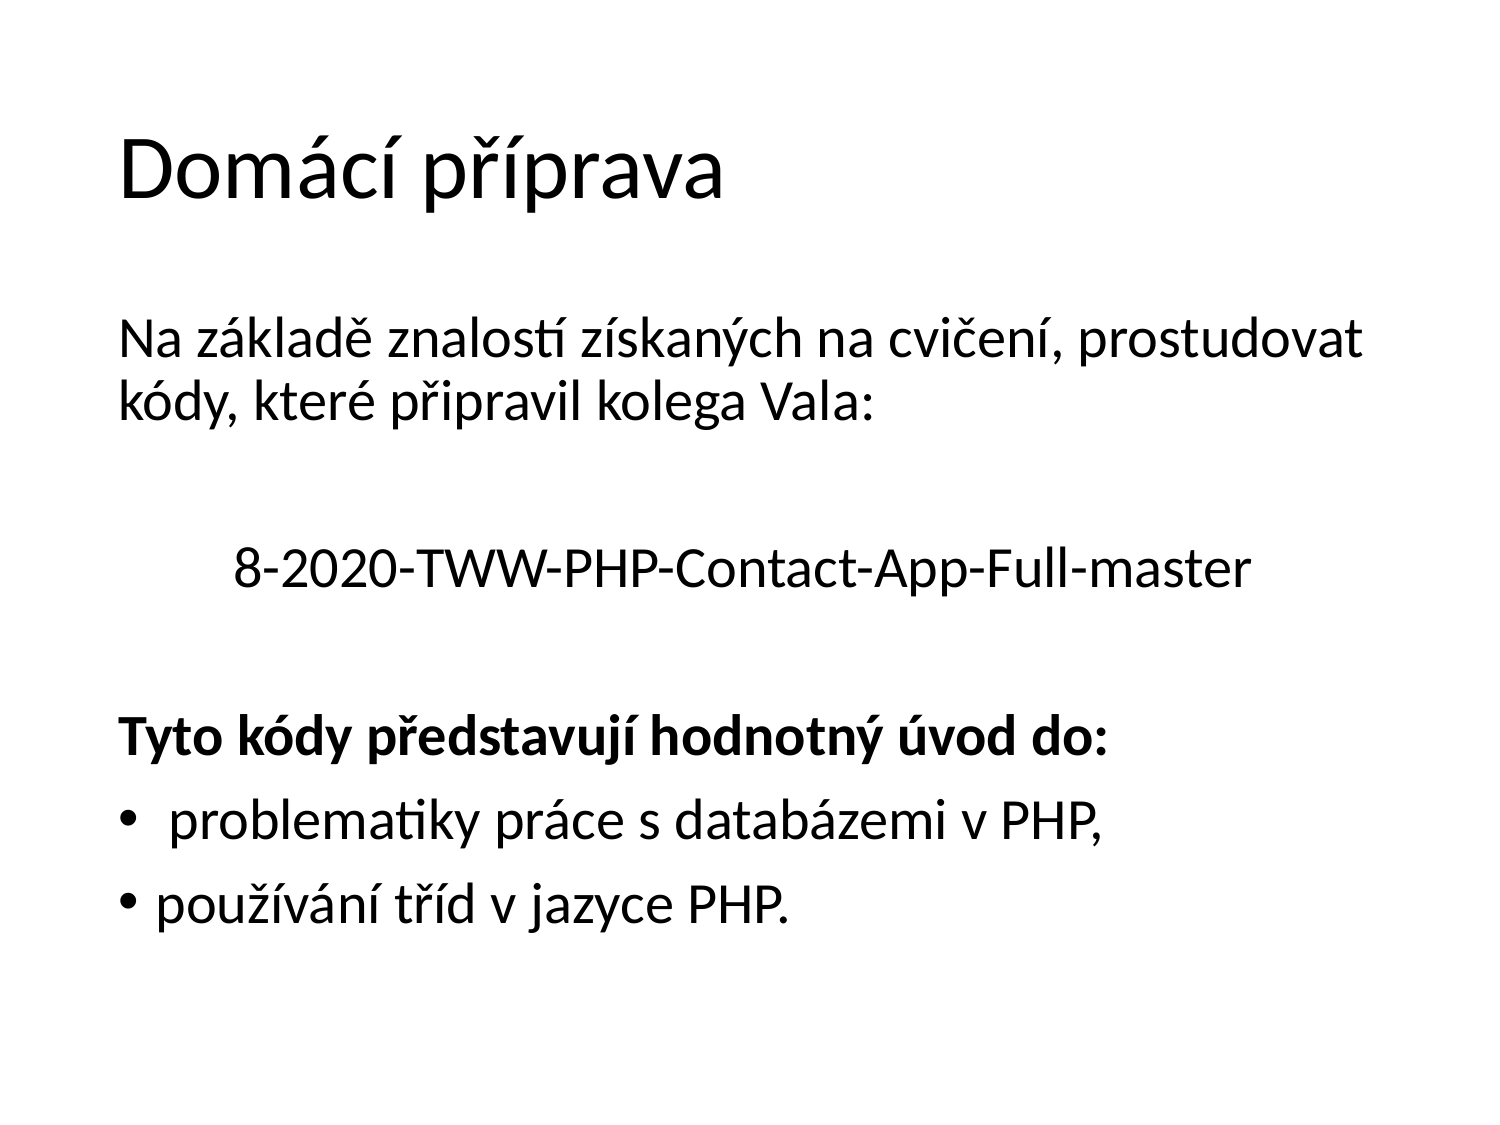

# Domácí příprava
Na základě znalostí získaných na cvičení, prostudovat kódy, které připravil kolega Vala:

8-2020-TWW-PHP-Contact-App-Full-master

Tyto kódy představují hodnotný úvod do:
 problematiky práce s databázemi v PHP,
používání tříd v jazyce PHP.